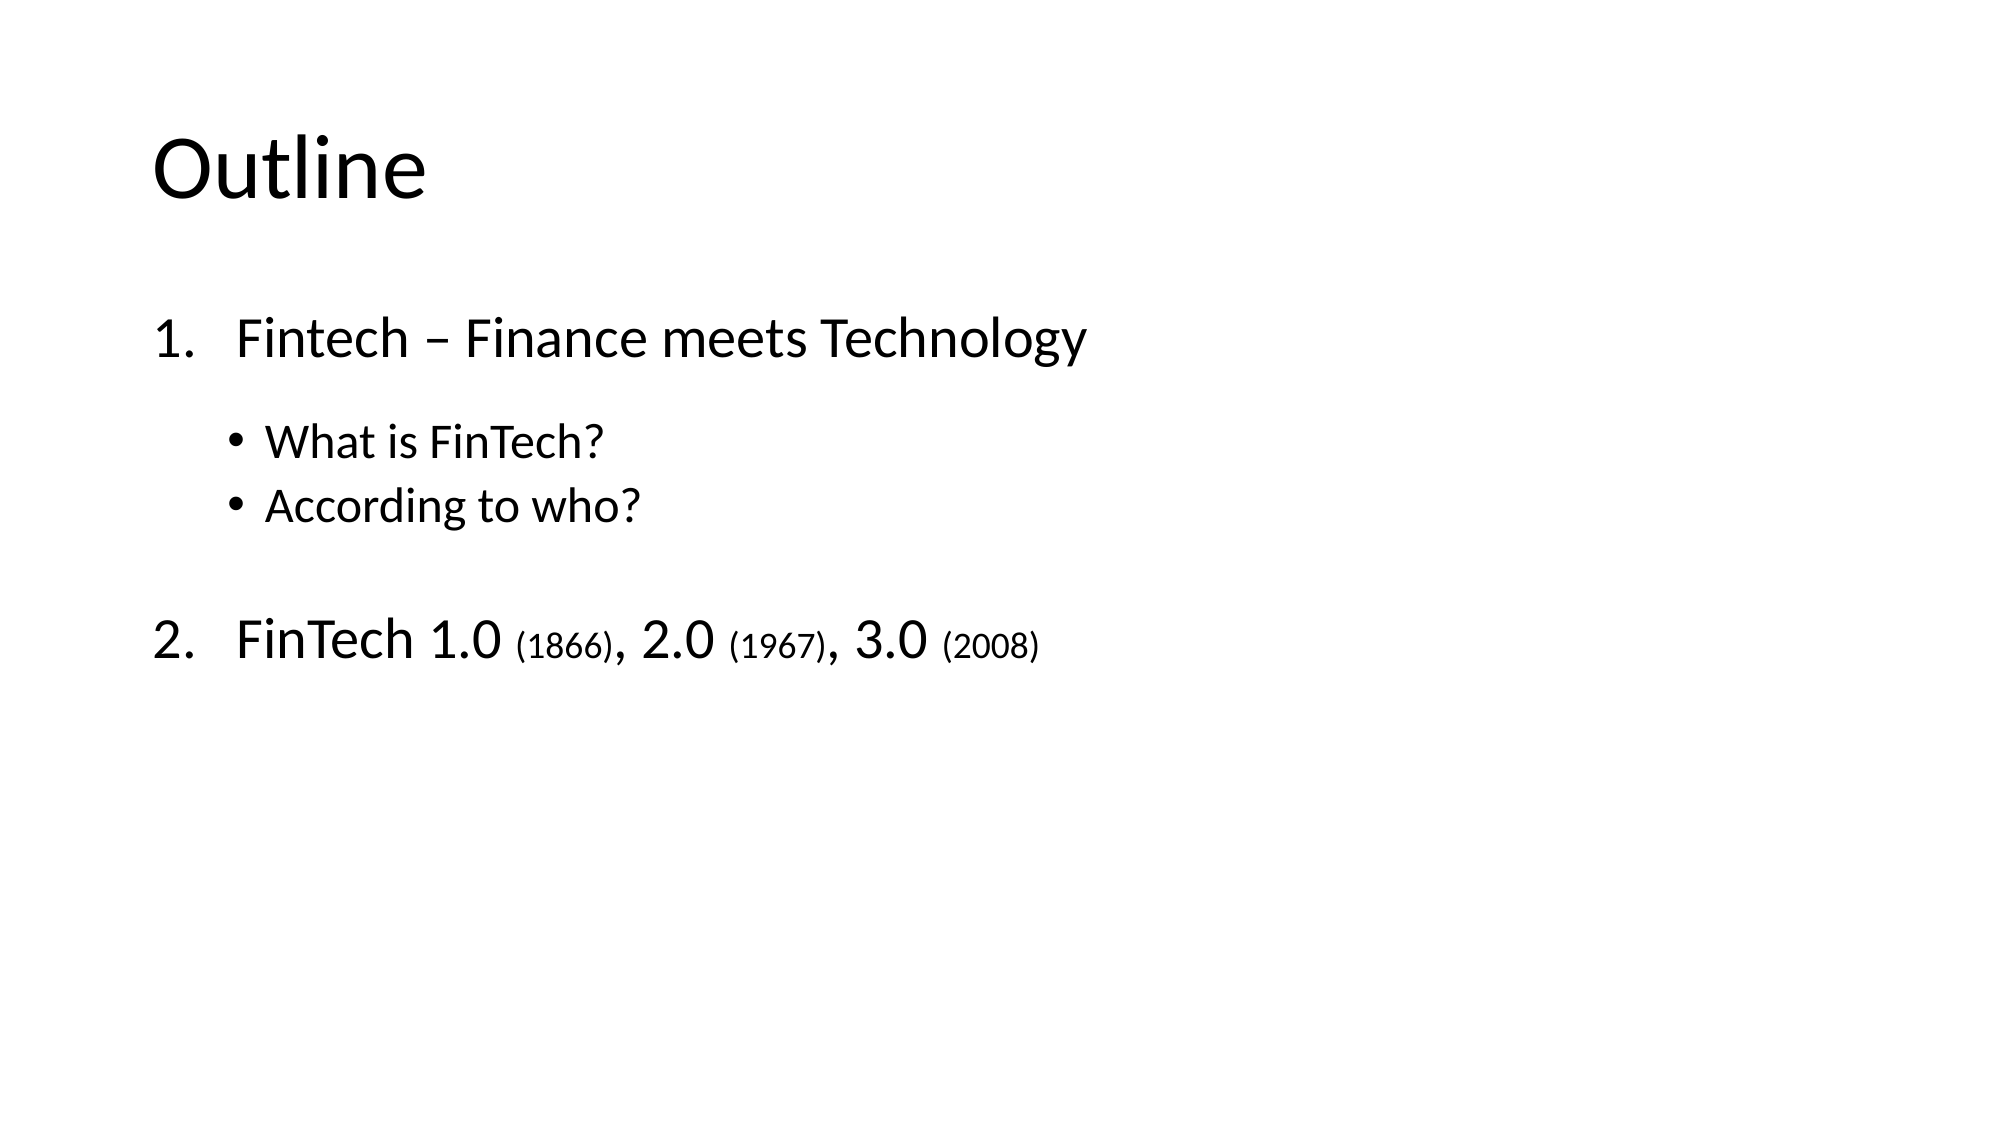

# Outline
Fintech – Finance meets Technology
What is FinTech?
According to who?
FinTech 1.0 (1866), 2.0 (1967), 3.0 (2008)